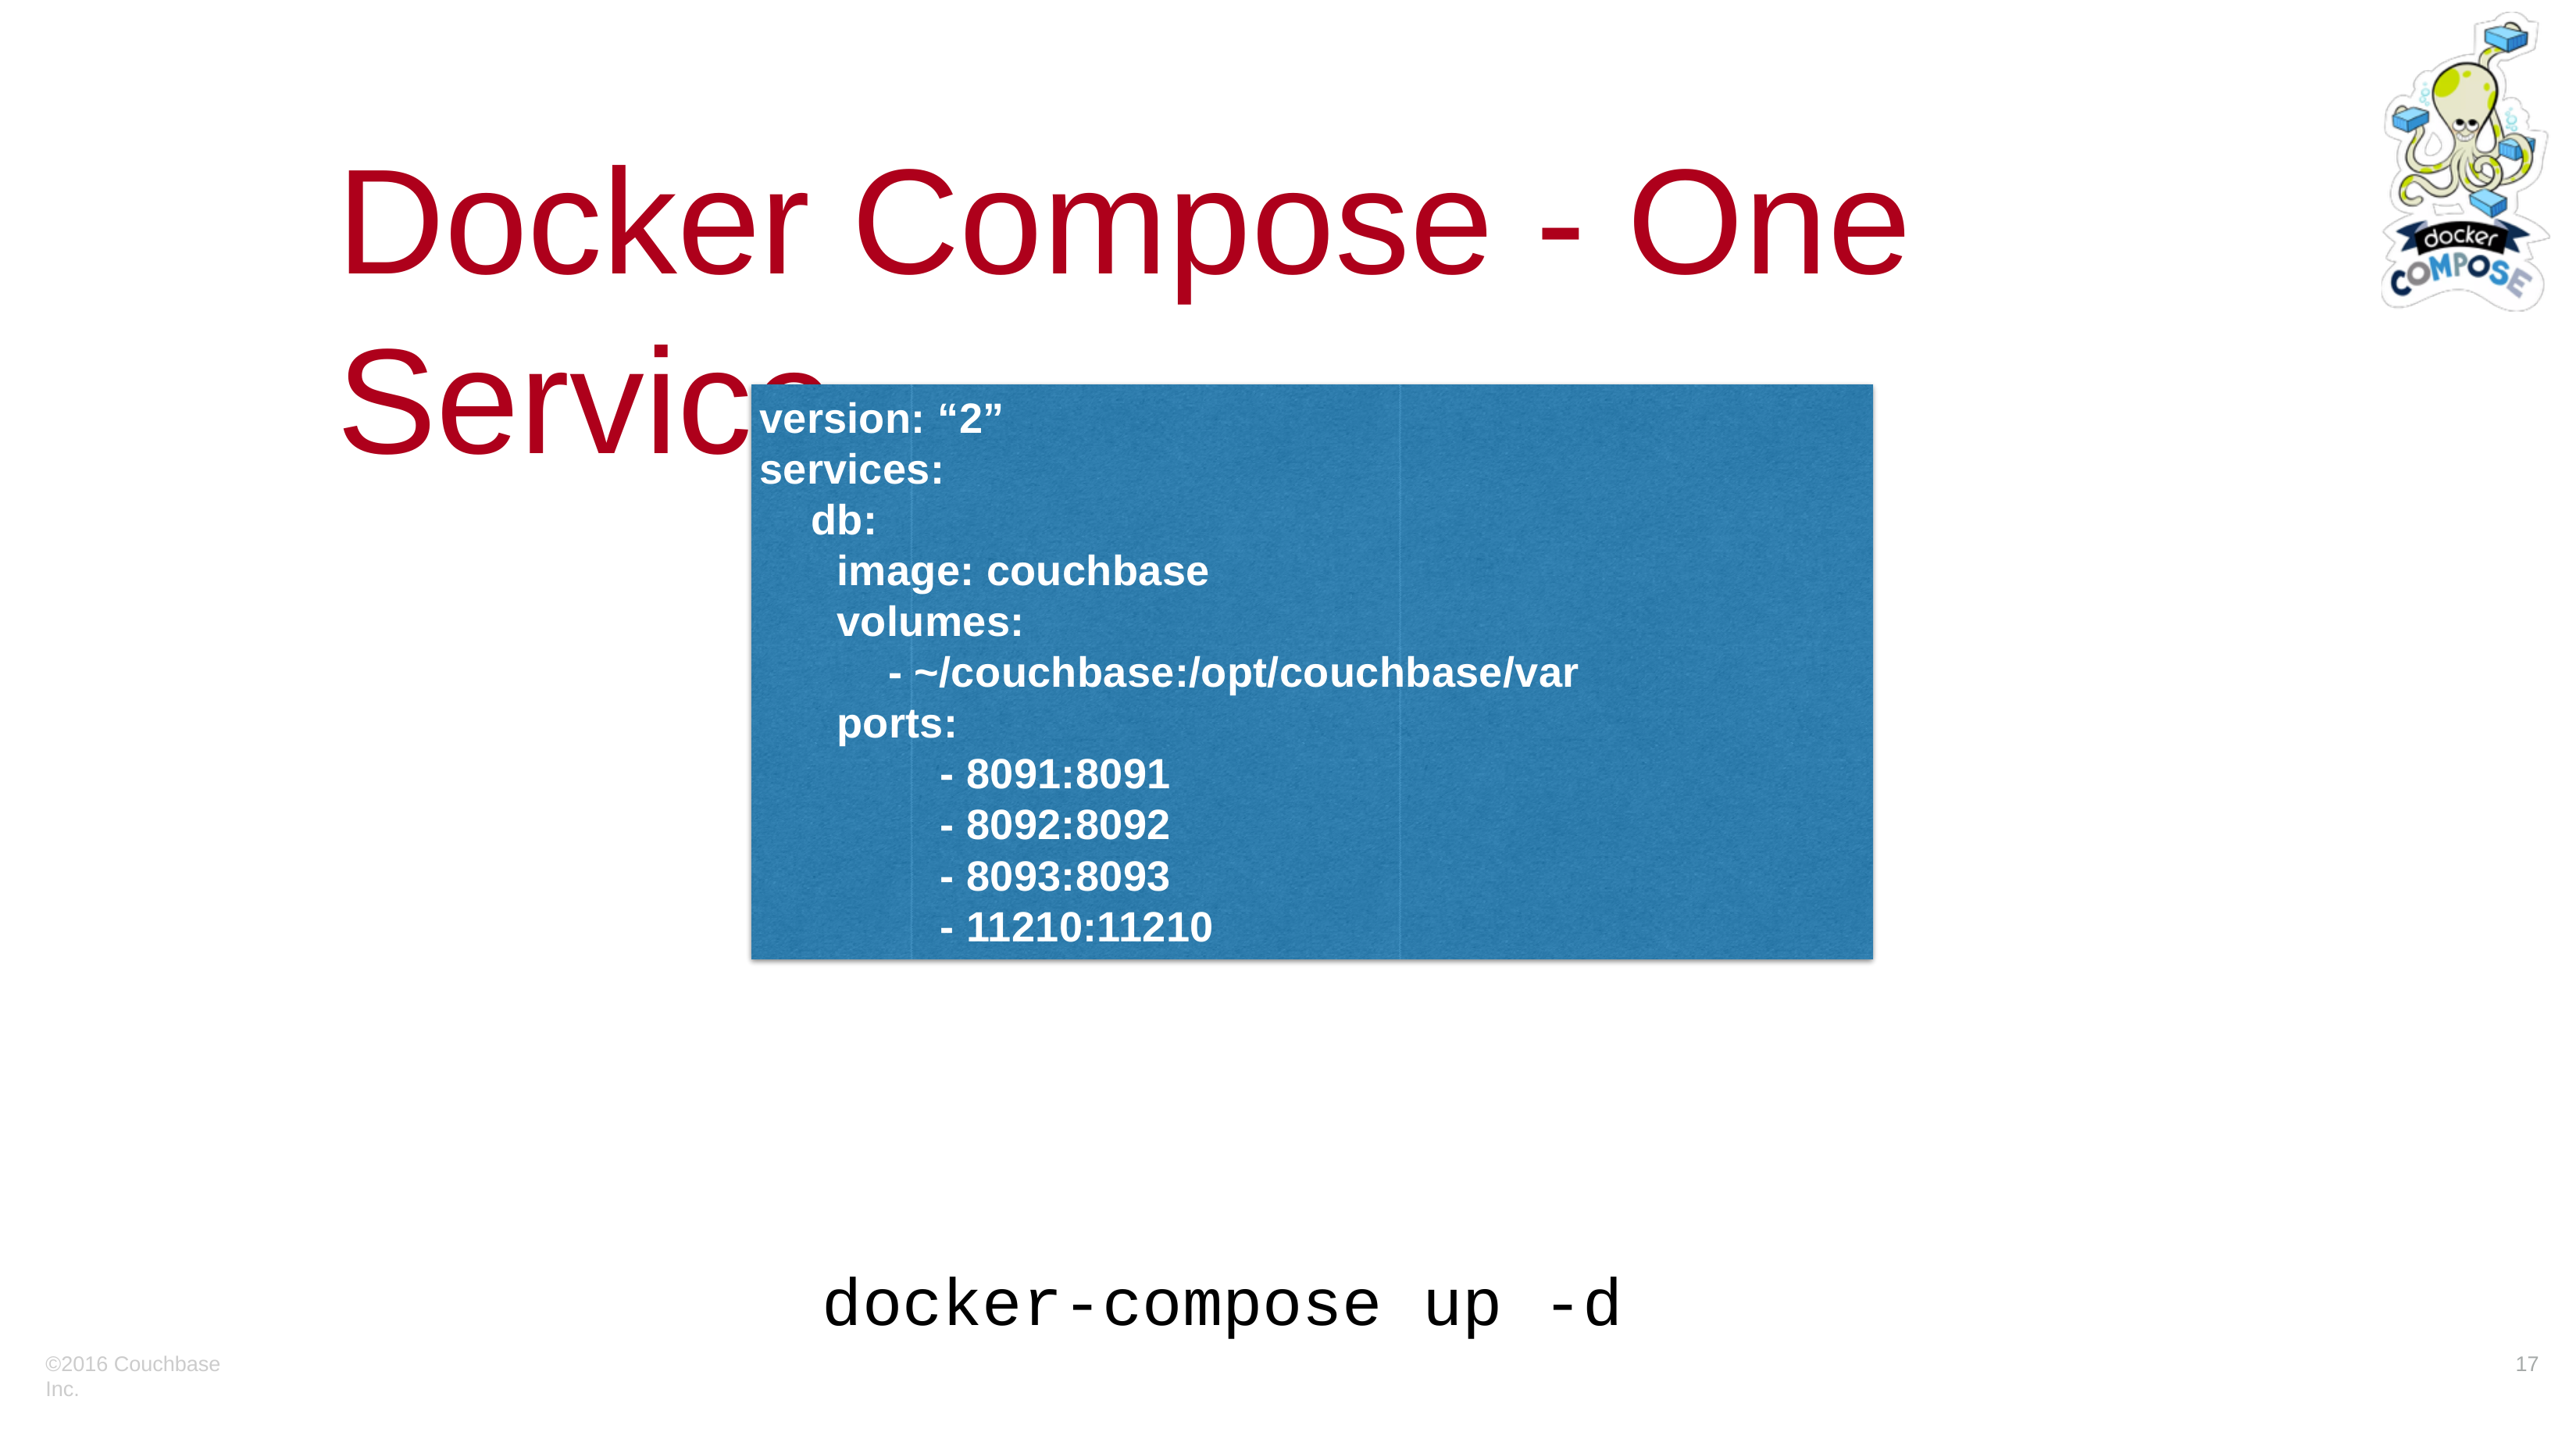

# Docker Compose - One Service

version: “2”  services:
db:
image: couchbase  volumes:
- ~/couchbase:/opt/couchbase/var  ports:
- 8091:8091
- 8092:8092
- 8093:8093
- 11210:11210
docker-compose up -d
©2016 Couchbase Inc.
17